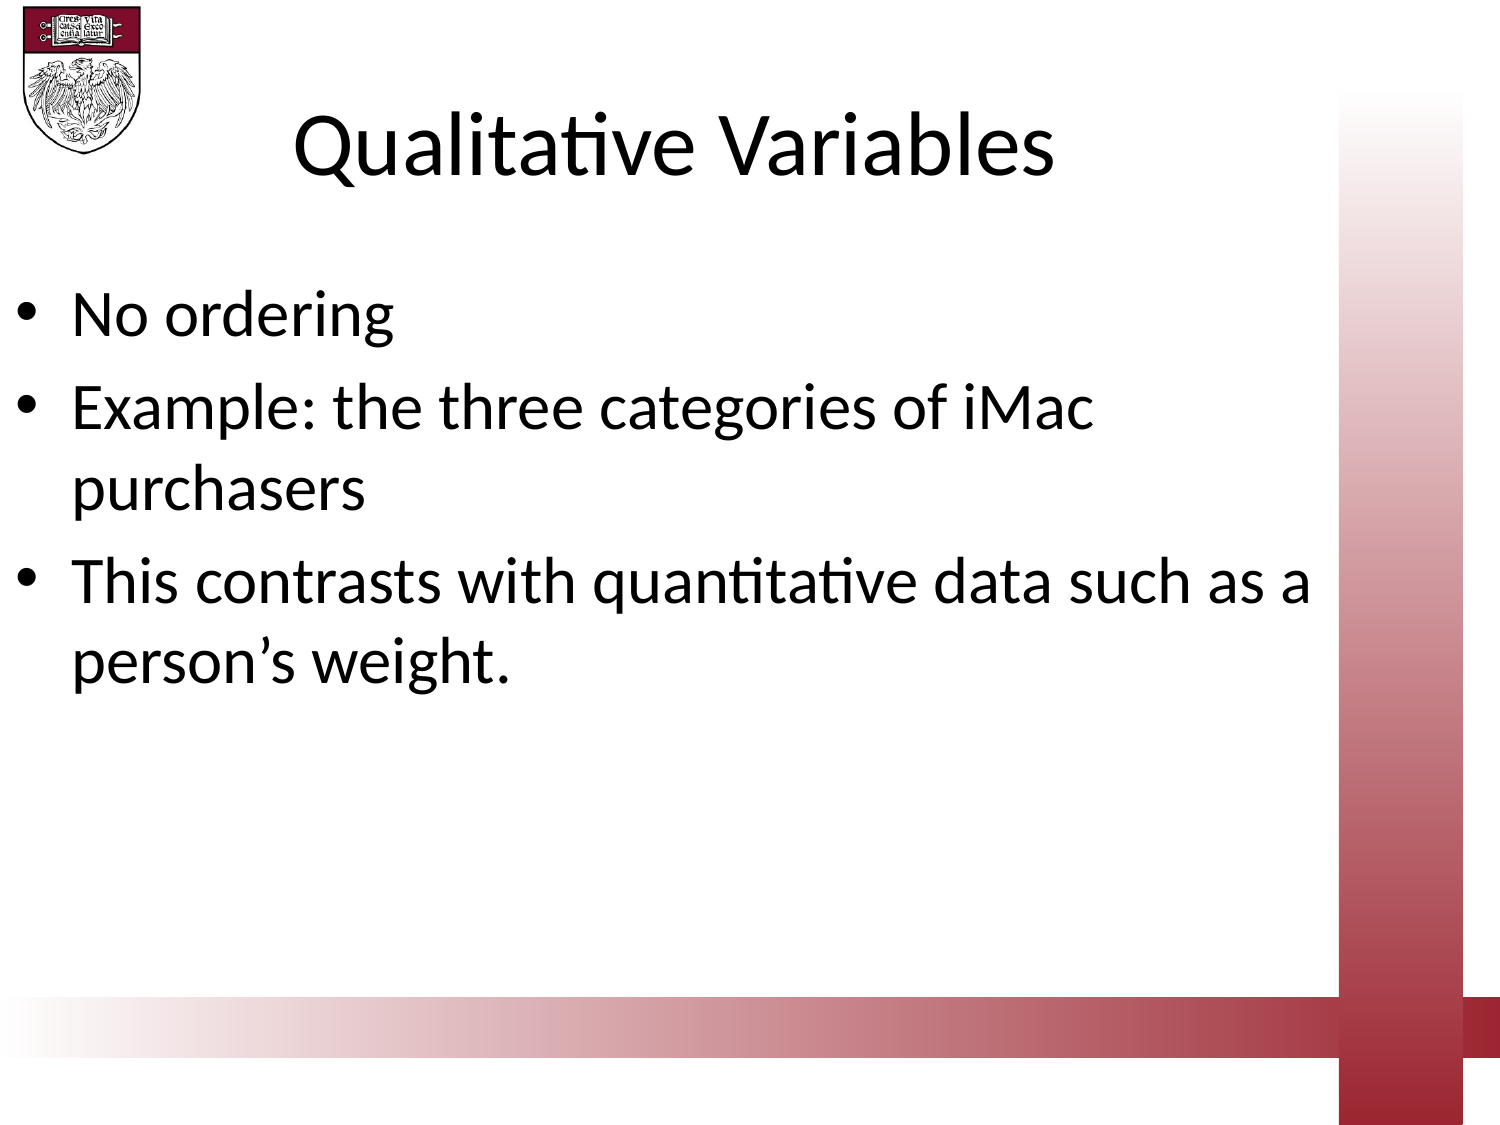

Qualitative Variables
No ordering
Example: the three categories of iMac purchasers
This contrasts with quantitative data such as a person’s weight.